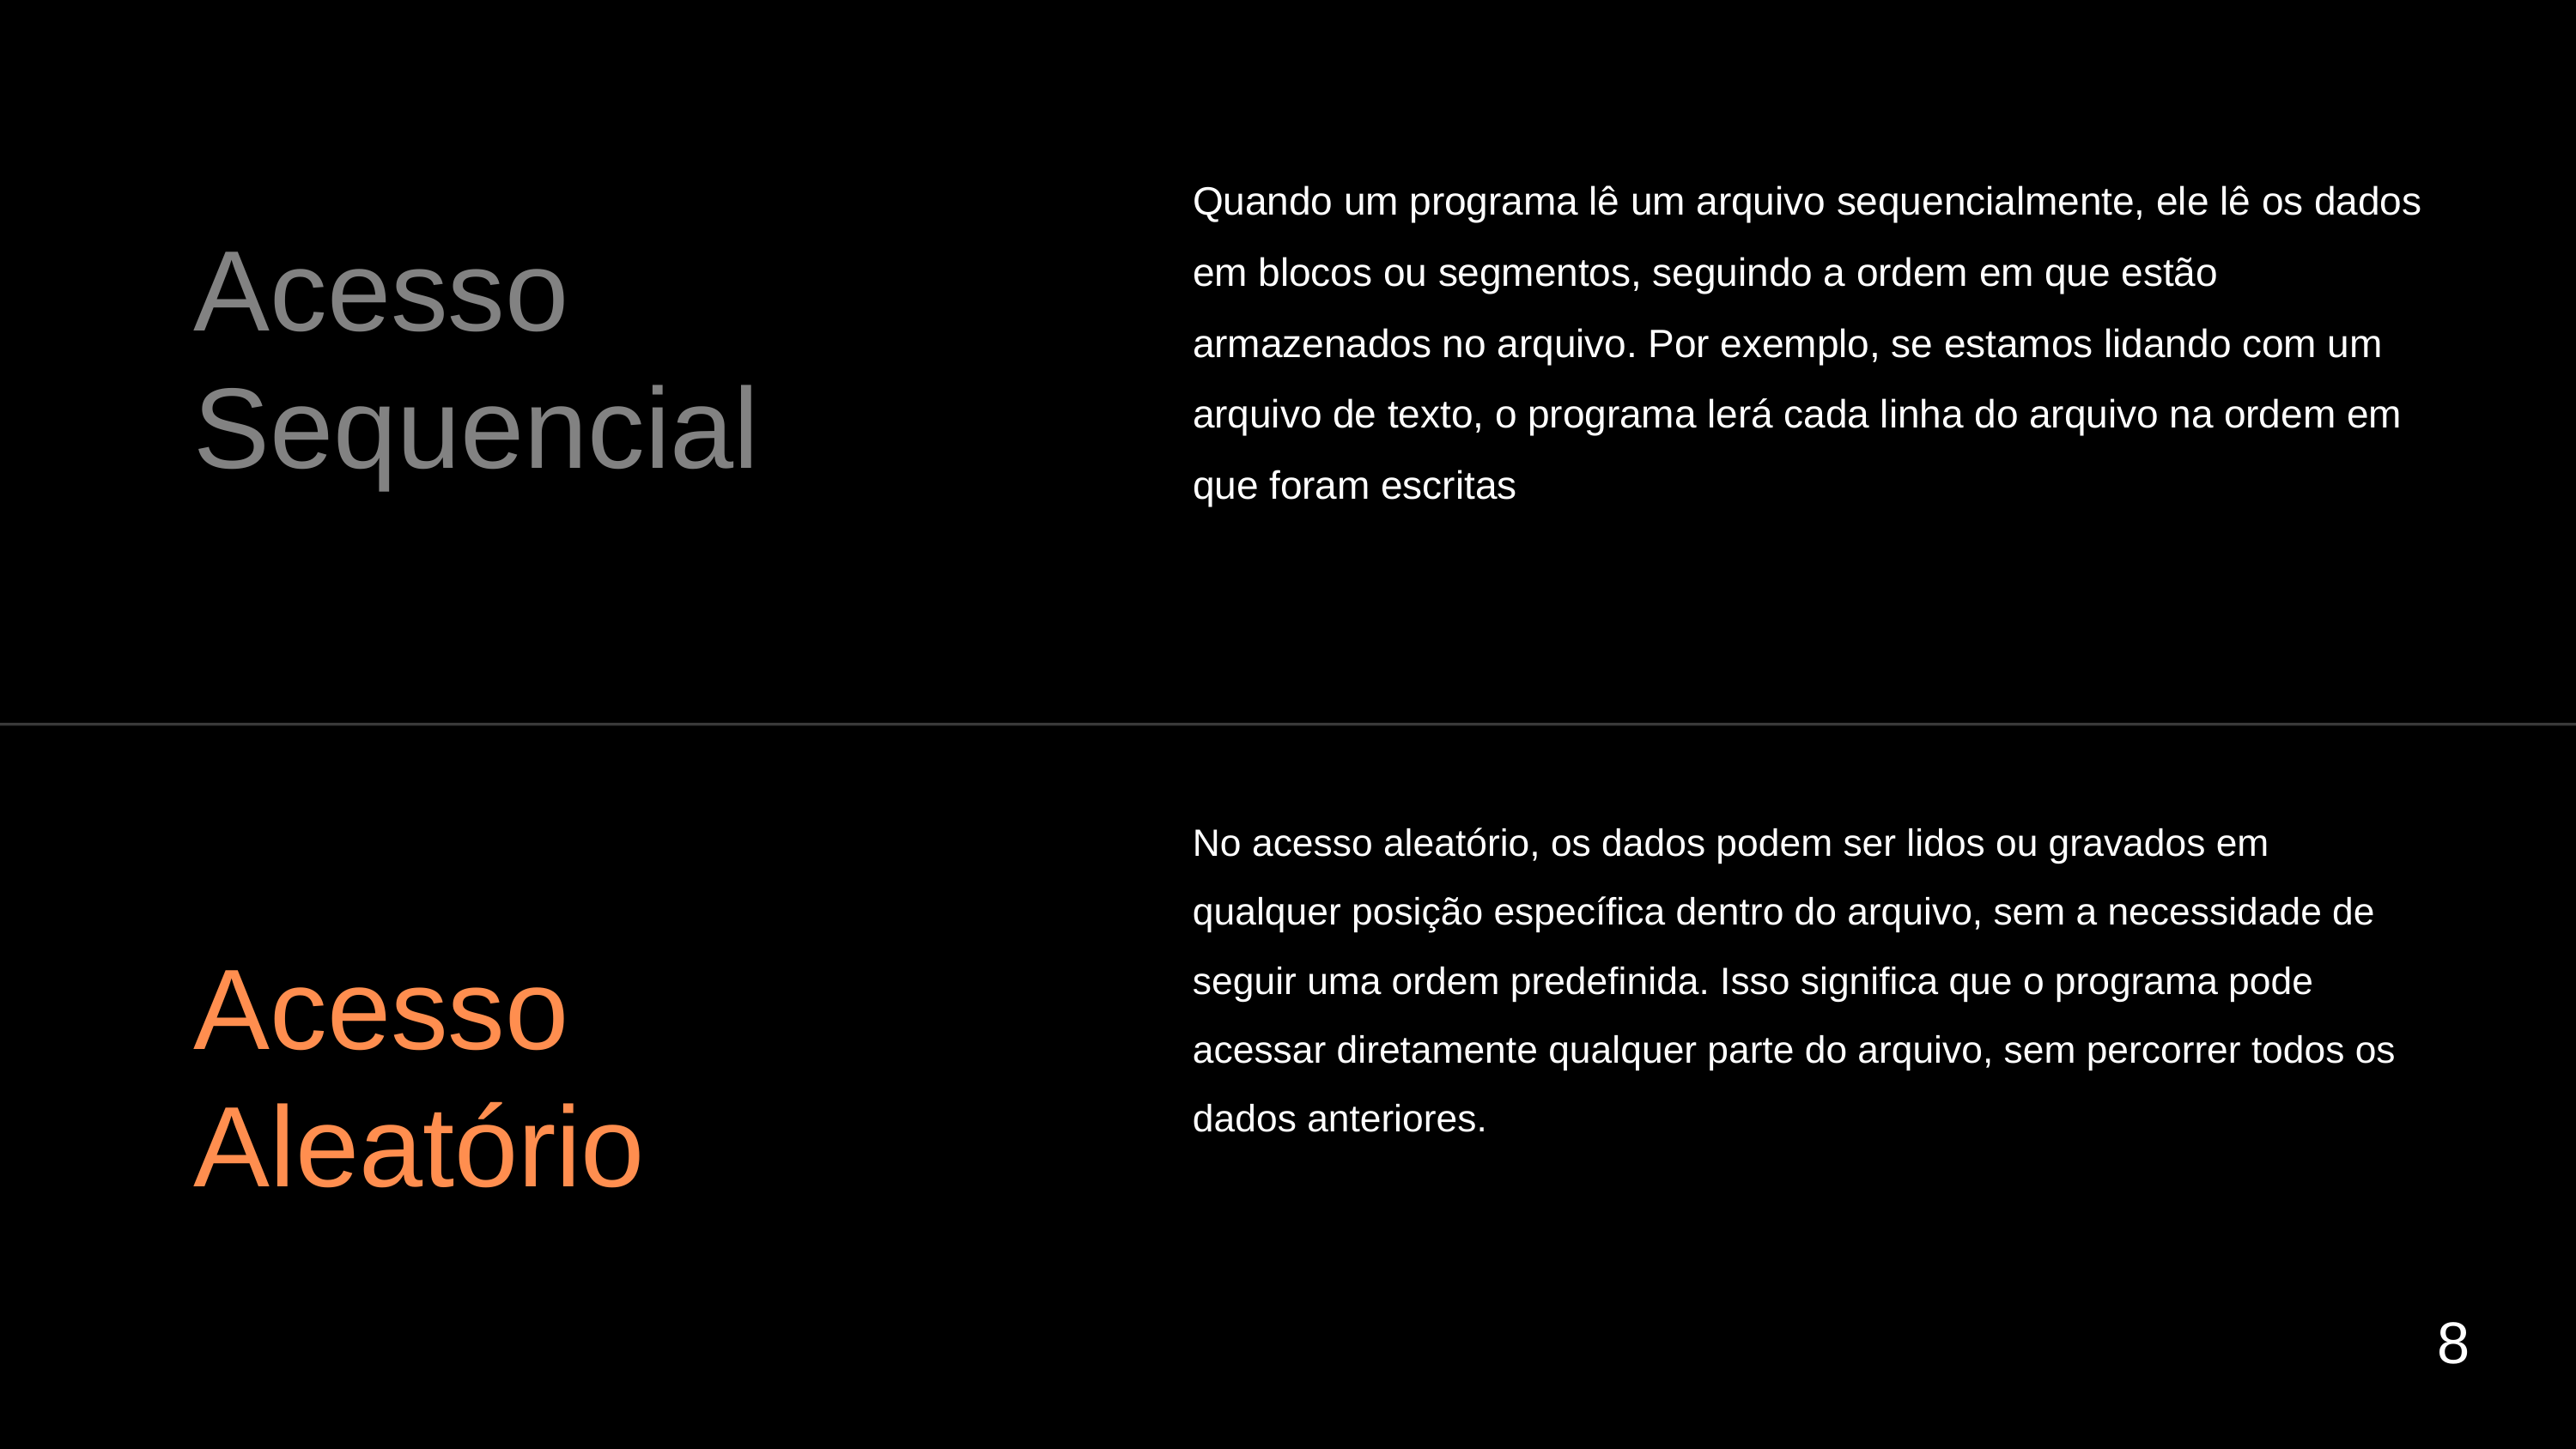

Quando um programa lê um arquivo sequencialmente, ele lê os dados em blocos ou segmentos, seguindo a ordem em que estão armazenados no arquivo. Por exemplo, se estamos lidando com um arquivo de texto, o programa lerá cada linha do arquivo na ordem em que foram escritas
Acesso Sequencial

No acesso aleatório, os dados podem ser lidos ou gravados em qualquer posição específica dentro do arquivo, sem a necessidade de seguir uma ordem predefinida. Isso significa que o programa pode acessar diretamente qualquer parte do arquivo, sem percorrer todos os dados anteriores.

Acesso Aleatório
8